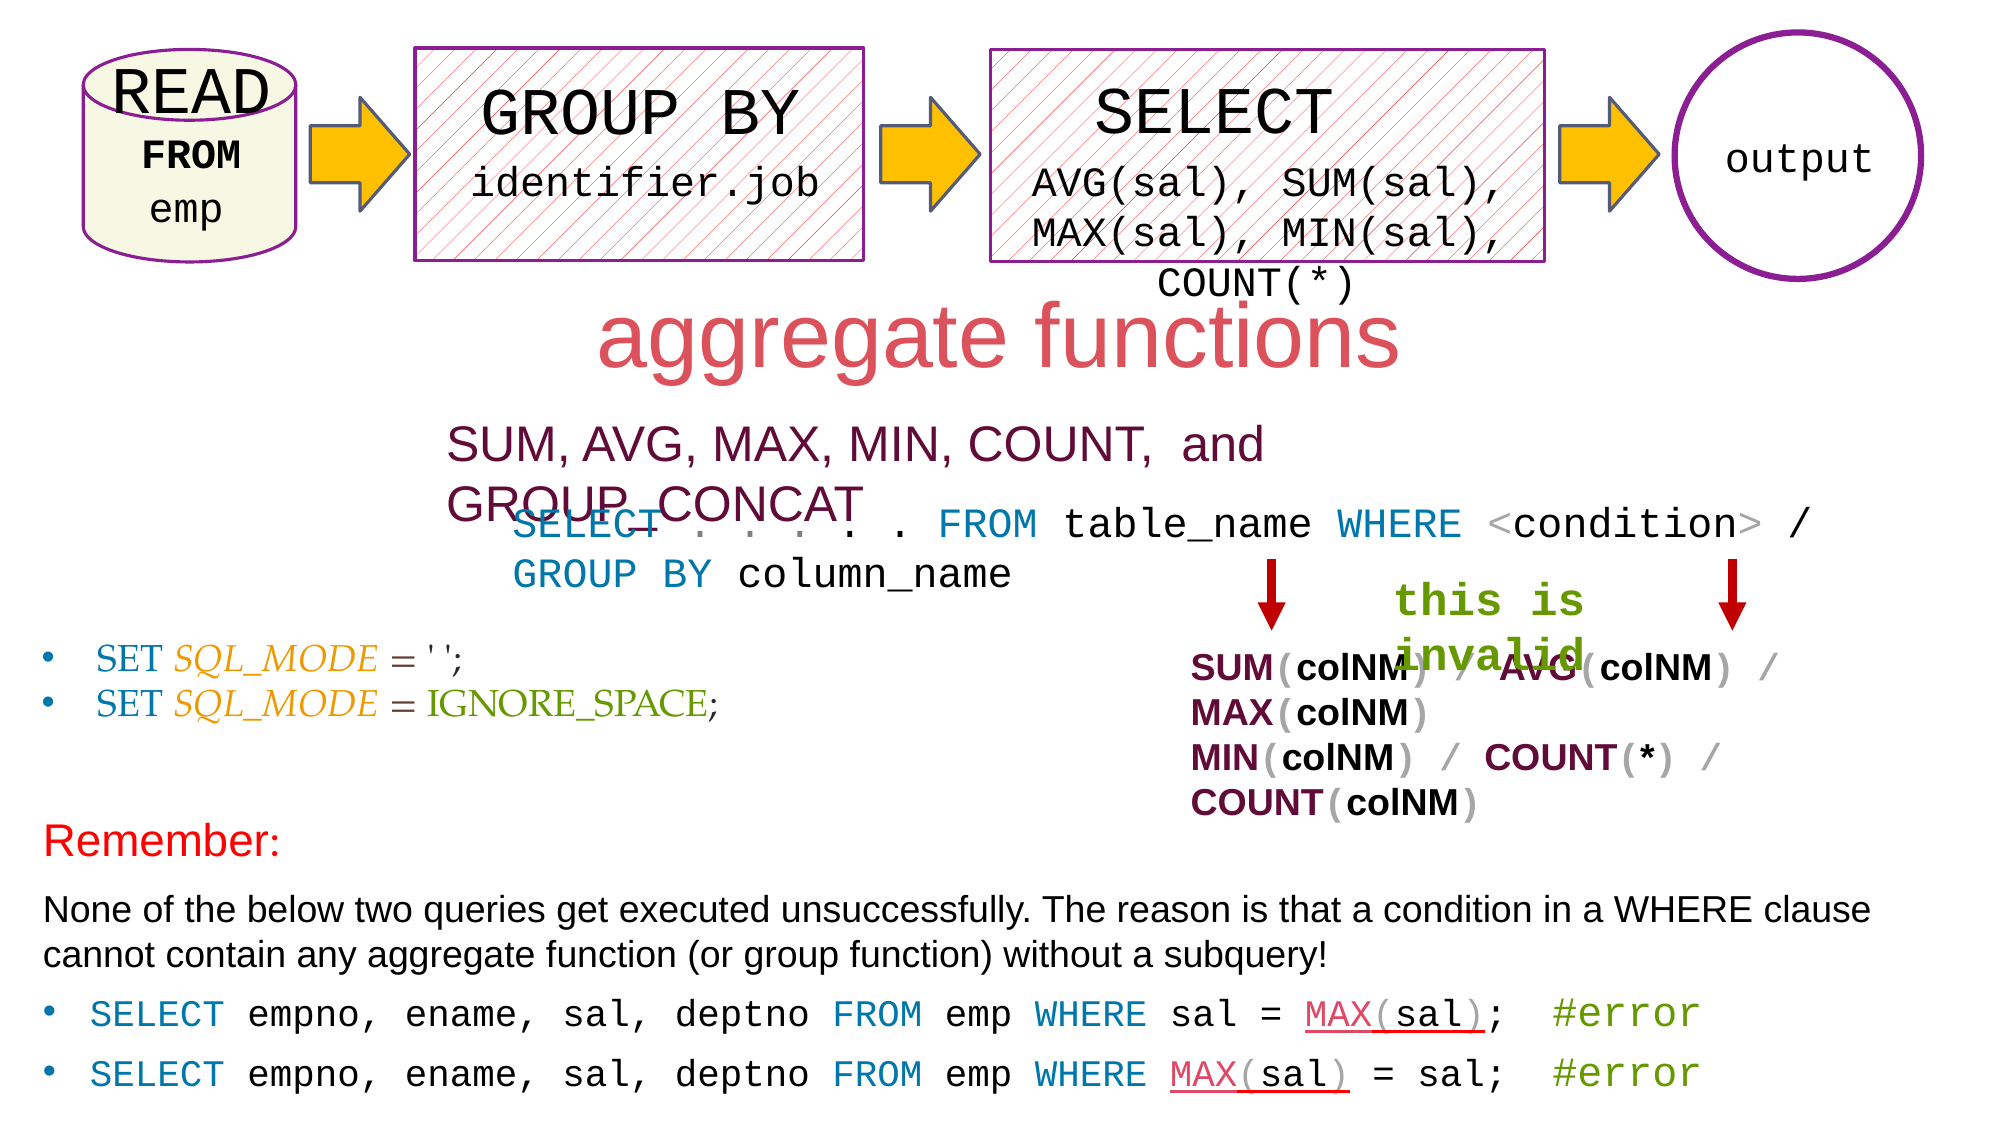

GROUP BY
identifier.job
AVG(sal), SUM(sal), MAX(sal), MIN(sal), COUNT(*)

SELECT
output
READ
FROM
emp
aggregate functions
SUM, AVG, MAX, MIN, COUNT,  and GROUP_CONCAT
SELECT . . . . . FROM table_name WHERE <condition> / GROUP BY column_name
this is invalid
SUM(colNM) / AVG(colNM) / MAX(colNM)
MIN(colNM) / COUNT(*) / COUNT(colNM)
SET SQL_MODE = ' ';
SET SQL_MODE = IGNORE_SPACE;
Remember:

None of the below two queries get executed unsuccessfully. The reason is that a condition in a WHERE clause cannot contain any aggregate function (or group function) without a subquery!

SELECT empno, ename, sal, deptno FROM emp WHERE sal = MAX(sal);  #error

SELECT empno, ename, sal, deptno FROM emp WHERE MAX(sal) = sal;  #error